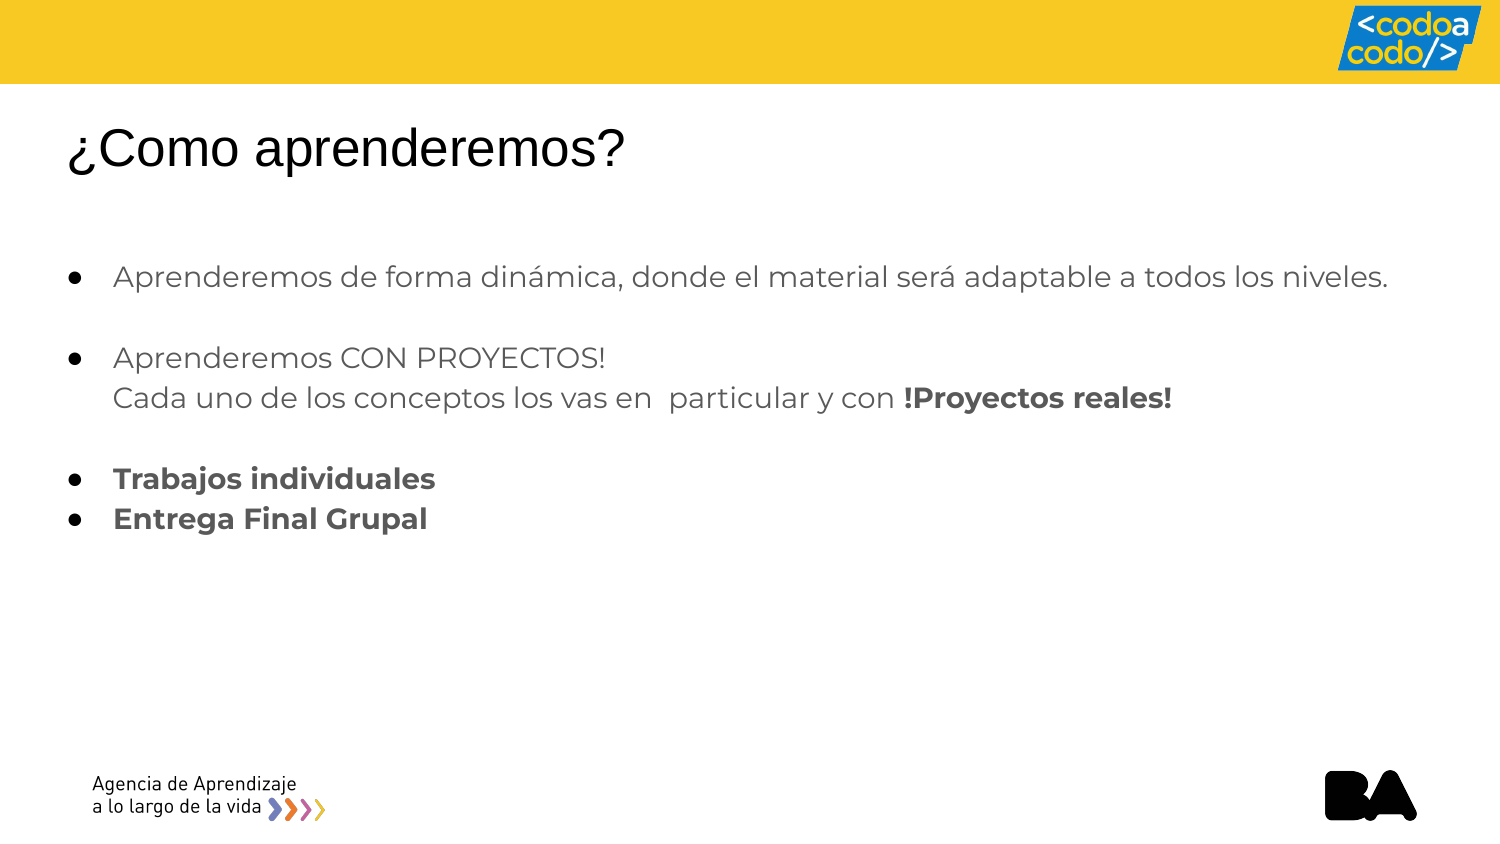

# ¿Como aprenderemos?

Aprenderemos de forma dinámica, donde el material será adaptable a todos los niveles.

Aprenderemos CON PROYECTOS!
      Cada uno de los conceptos los vas en  particular y con !Proyectos reales!

Trabajos individuales
Entrega Final Grupal